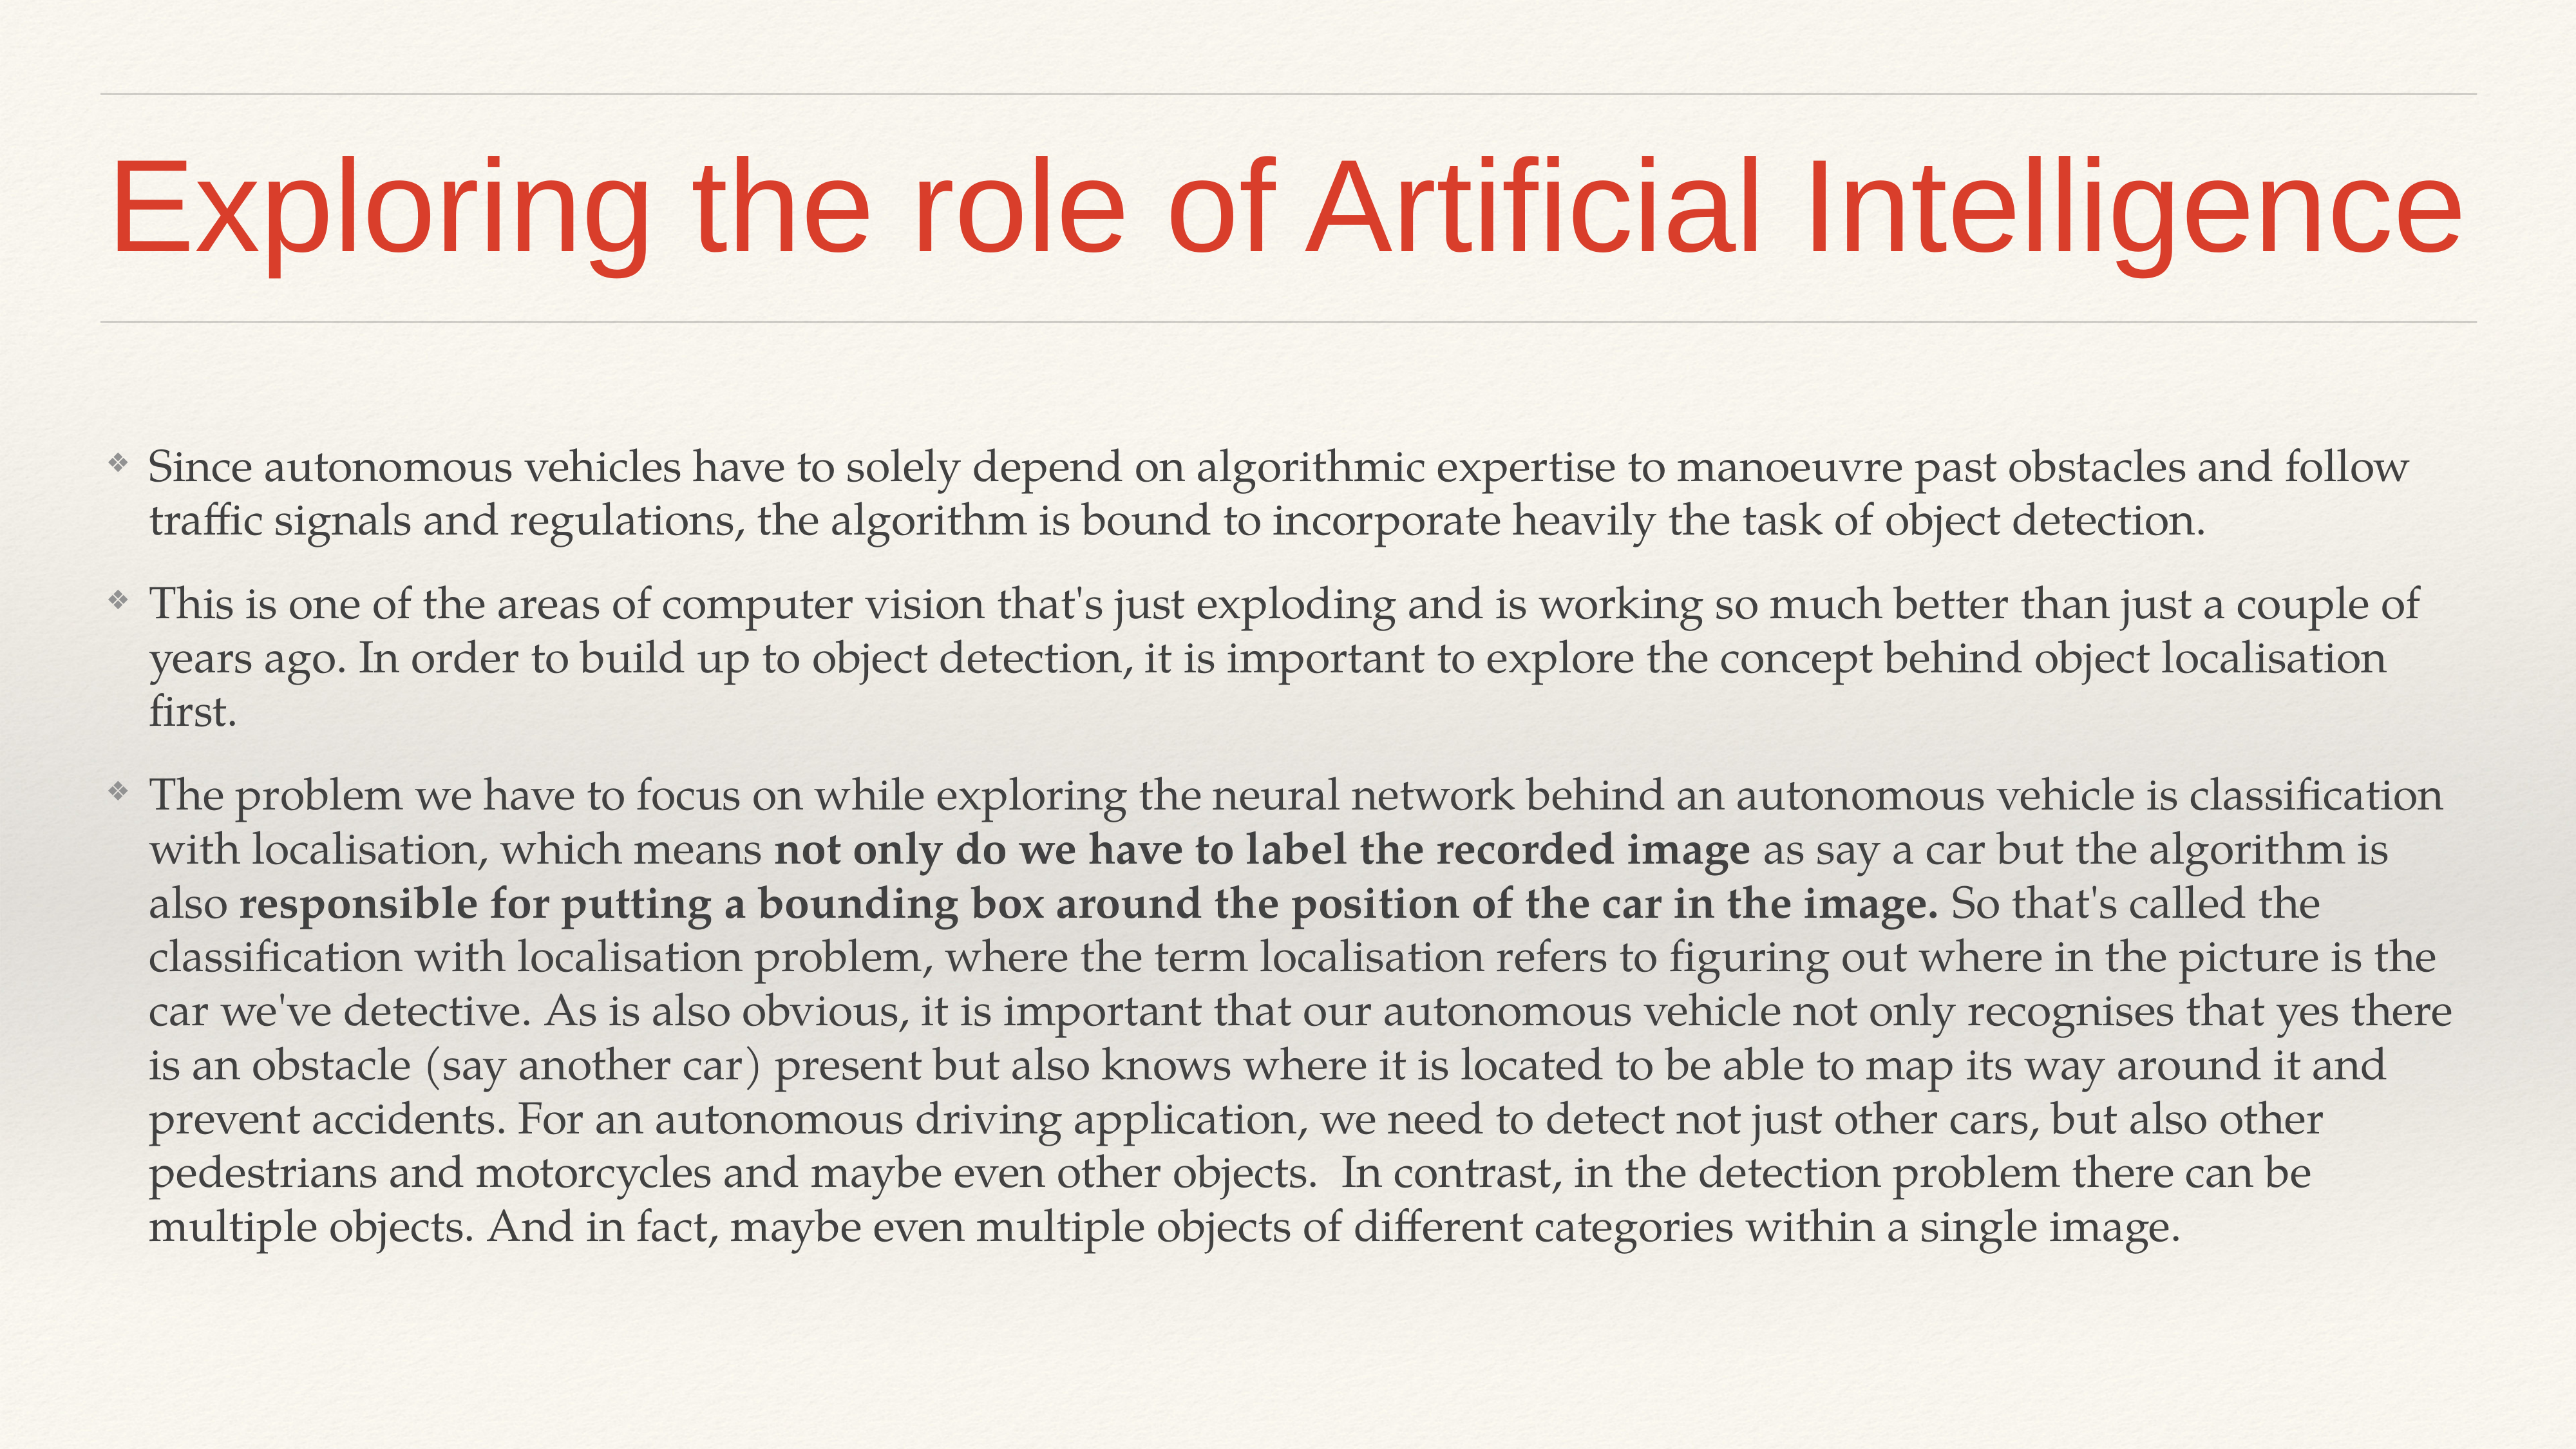

# Exploring the role of Artificial Intelligence
Since autonomous vehicles have to solely depend on algorithmic expertise to manoeuvre past obstacles and follow traffic signals and regulations, the algorithm is bound to incorporate heavily the task of object detection.
This is one of the areas of computer vision that's just exploding and is working so much better than just a couple of years ago. In order to build up to object detection, it is important to explore the concept behind object localisation first.
The problem we have to focus on while exploring the neural network behind an autonomous vehicle is classification with localisation, which means not only do we have to label the recorded image as say a car but the algorithm is also responsible for putting a bounding box around the position of the car in the image. So that's called the classification with localisation problem, where the term localisation refers to figuring out where in the picture is the car we've detective. As is also obvious, it is important that our autonomous vehicle not only recognises that yes there is an obstacle (say another car) present but also knows where it is located to be able to map its way around it and prevent accidents. For an autonomous driving application, we need to detect not just other cars, but also other pedestrians and motorcycles and maybe even other objects.  In contrast, in the detection problem there can be multiple objects. And in fact, maybe even multiple objects of different categories within a single image.